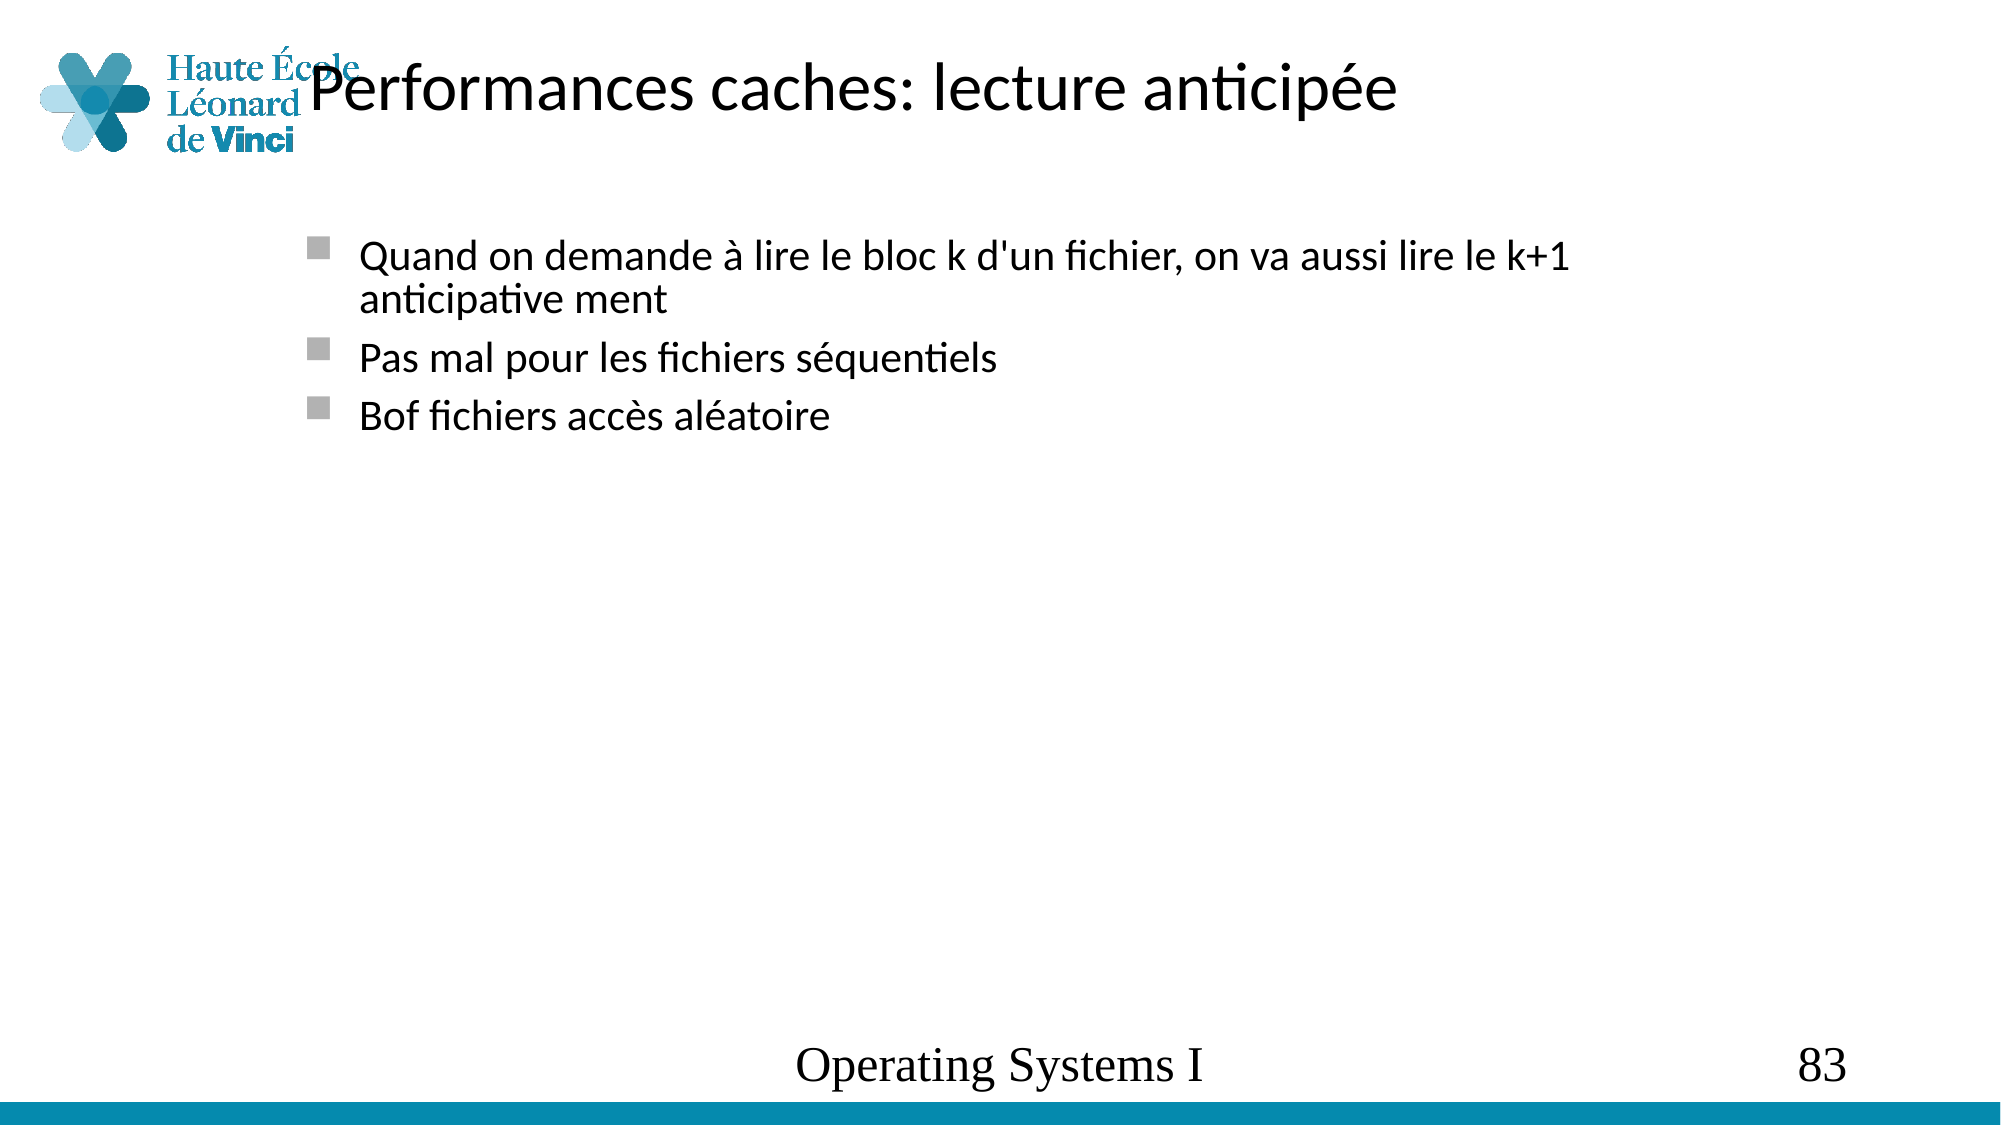

# Performances caches: lecture anticipée
Quand on demande à lire le bloc k d'un fichier, on va aussi lire le k+1 anticipative ment
Pas mal pour les fichiers séquentiels
Bof fichiers accès aléatoire
Operating Systems I
83